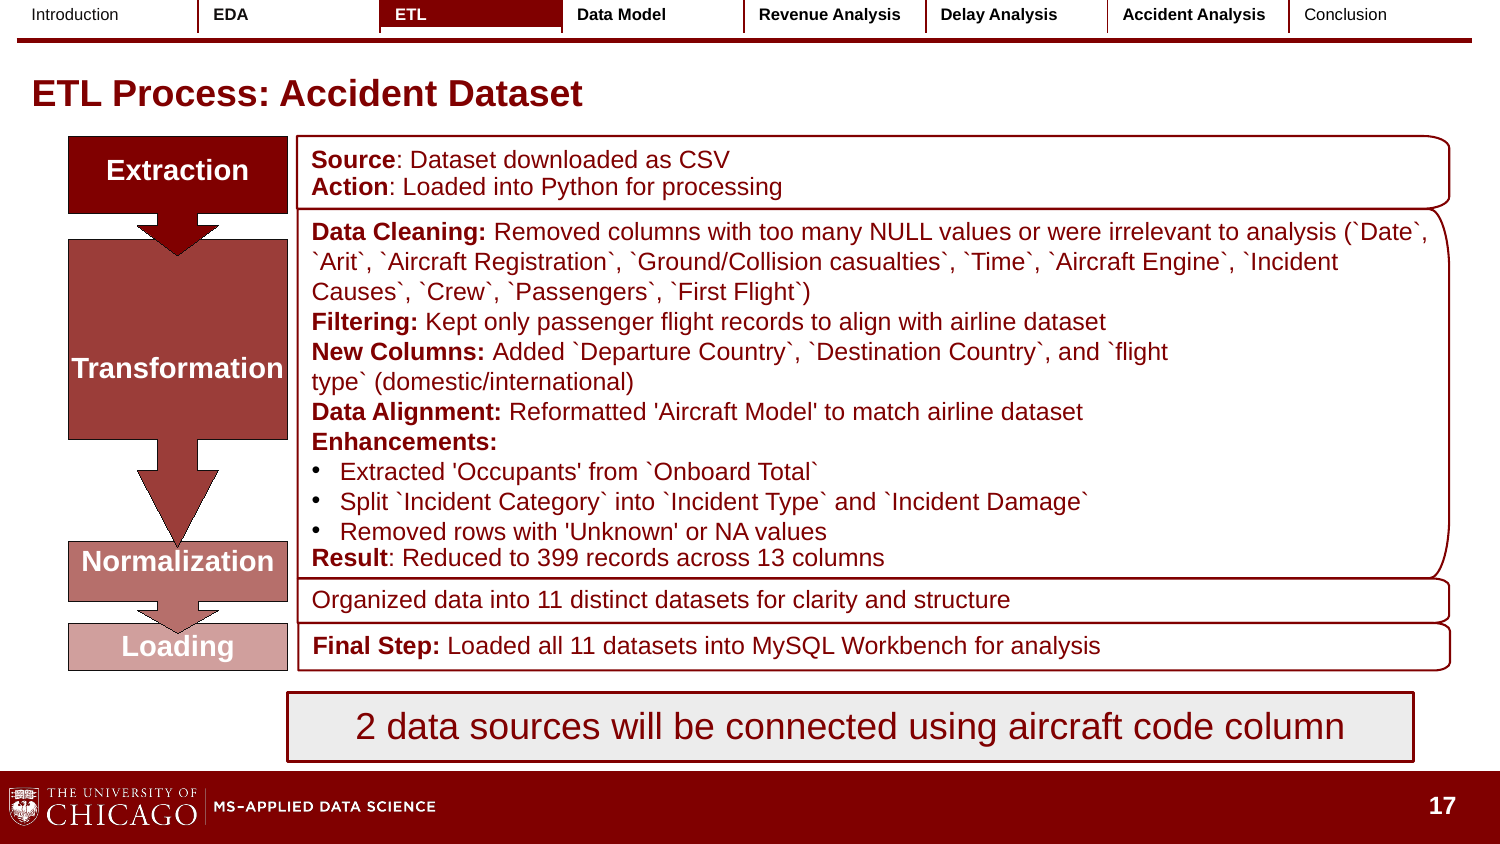

| Introduction | EDA | ETL | Data Model | Revenue Analysis | Delay Analysis | Accident Analysis | Conclusion |
| --- | --- | --- | --- | --- | --- | --- | --- |

# ETL Process: Accident Dataset
Extraction
Source: Dataset downloaded as CSV
Action: Loaded into Python for processing
Data Cleaning: Removed columns with too many NULL values or were irrelevant to analysis (`Date`, `Arit`, `Aircraft Registration`, `Ground/Collision casualties`, `Time`, `Aircraft Engine`, `Incident Causes`, `Crew`, `Passengers`, `First Flight`)
Filtering: Kept only passenger flight records to align with airline dataset
New Columns: Added `Departure Country`, `Destination Country`, and `flight type` (domestic/international)
Data Alignment: Reformatted 'Aircraft Model' to match airline dataset
Enhancements:
Extracted 'Occupants' from `Onboard Total`
Split `Incident Category` into `Incident Type` and `Incident Damage`
Removed rows with 'Unknown' or NA values
Result: Reduced to 399 records across 13 columns
Transformation
Normalization
Organized data into 11 distinct datasets for clarity and structure
Final Step: Loaded all 11 datasets into MySQL Workbench for analysis
Loading
2 data sources will be connected using aircraft code column
17